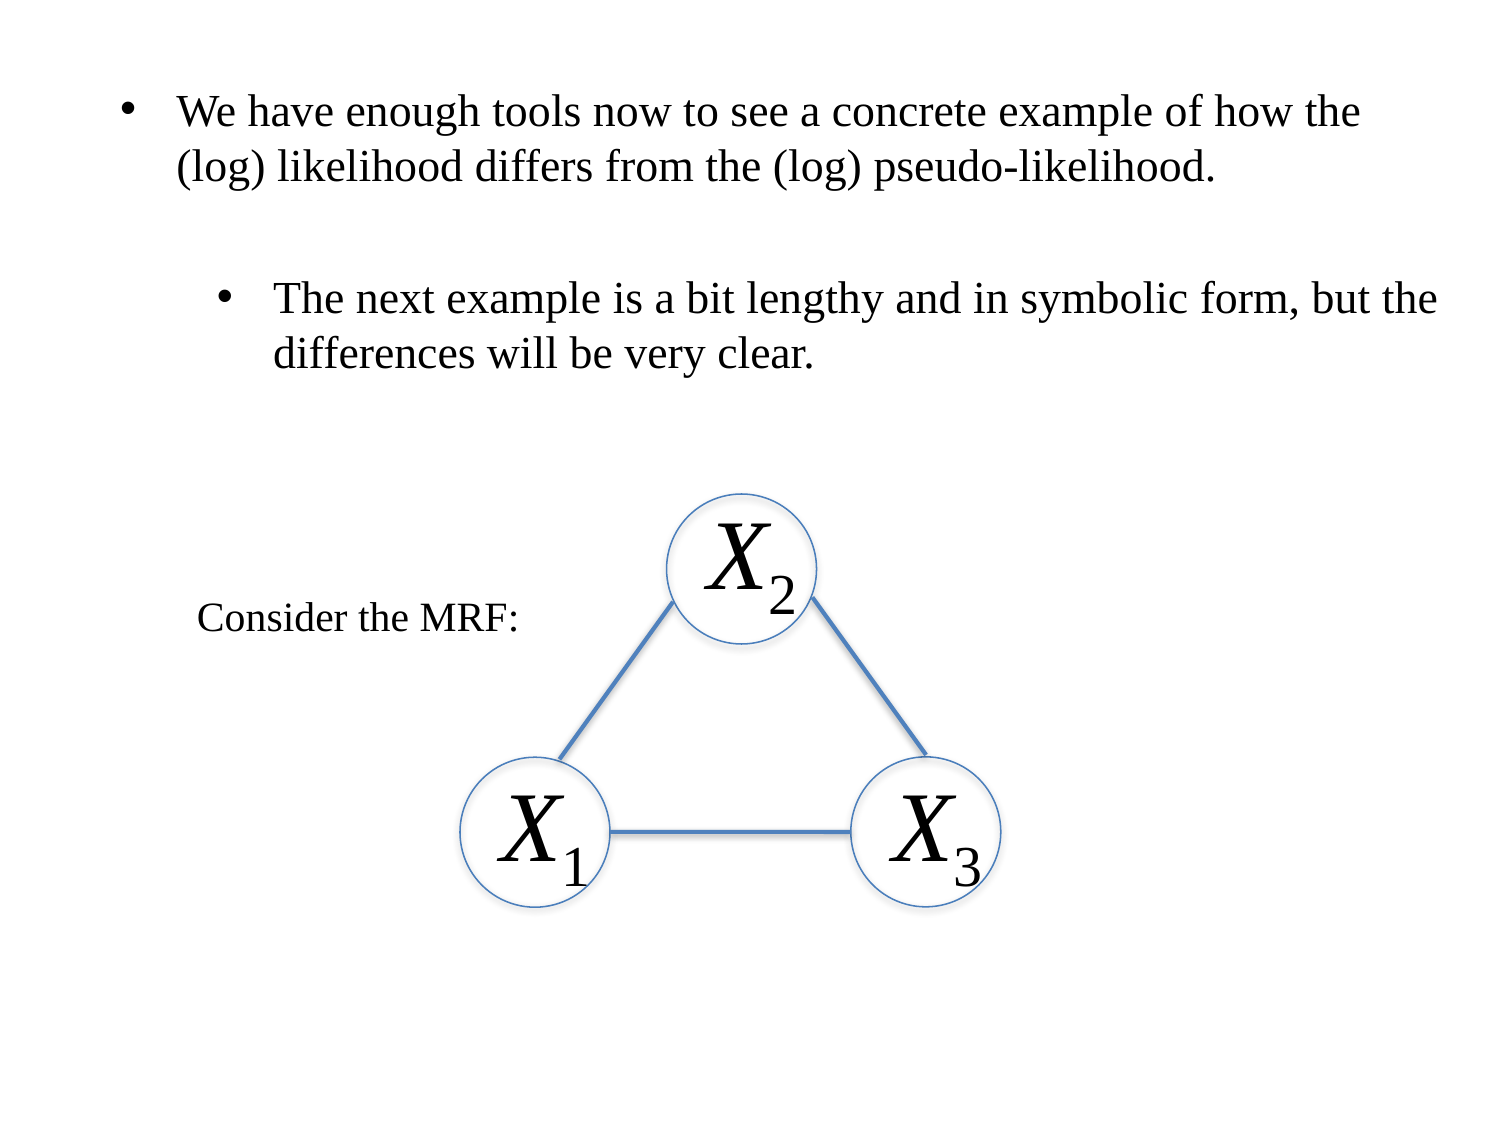

We have enough tools now to see a concrete example of how the (log) likelihood differs from the (log) pseudo-likelihood.
The next example is a bit lengthy and in symbolic form, but the differences will be very clear.
X2

Consider the MRF:
X3

X1